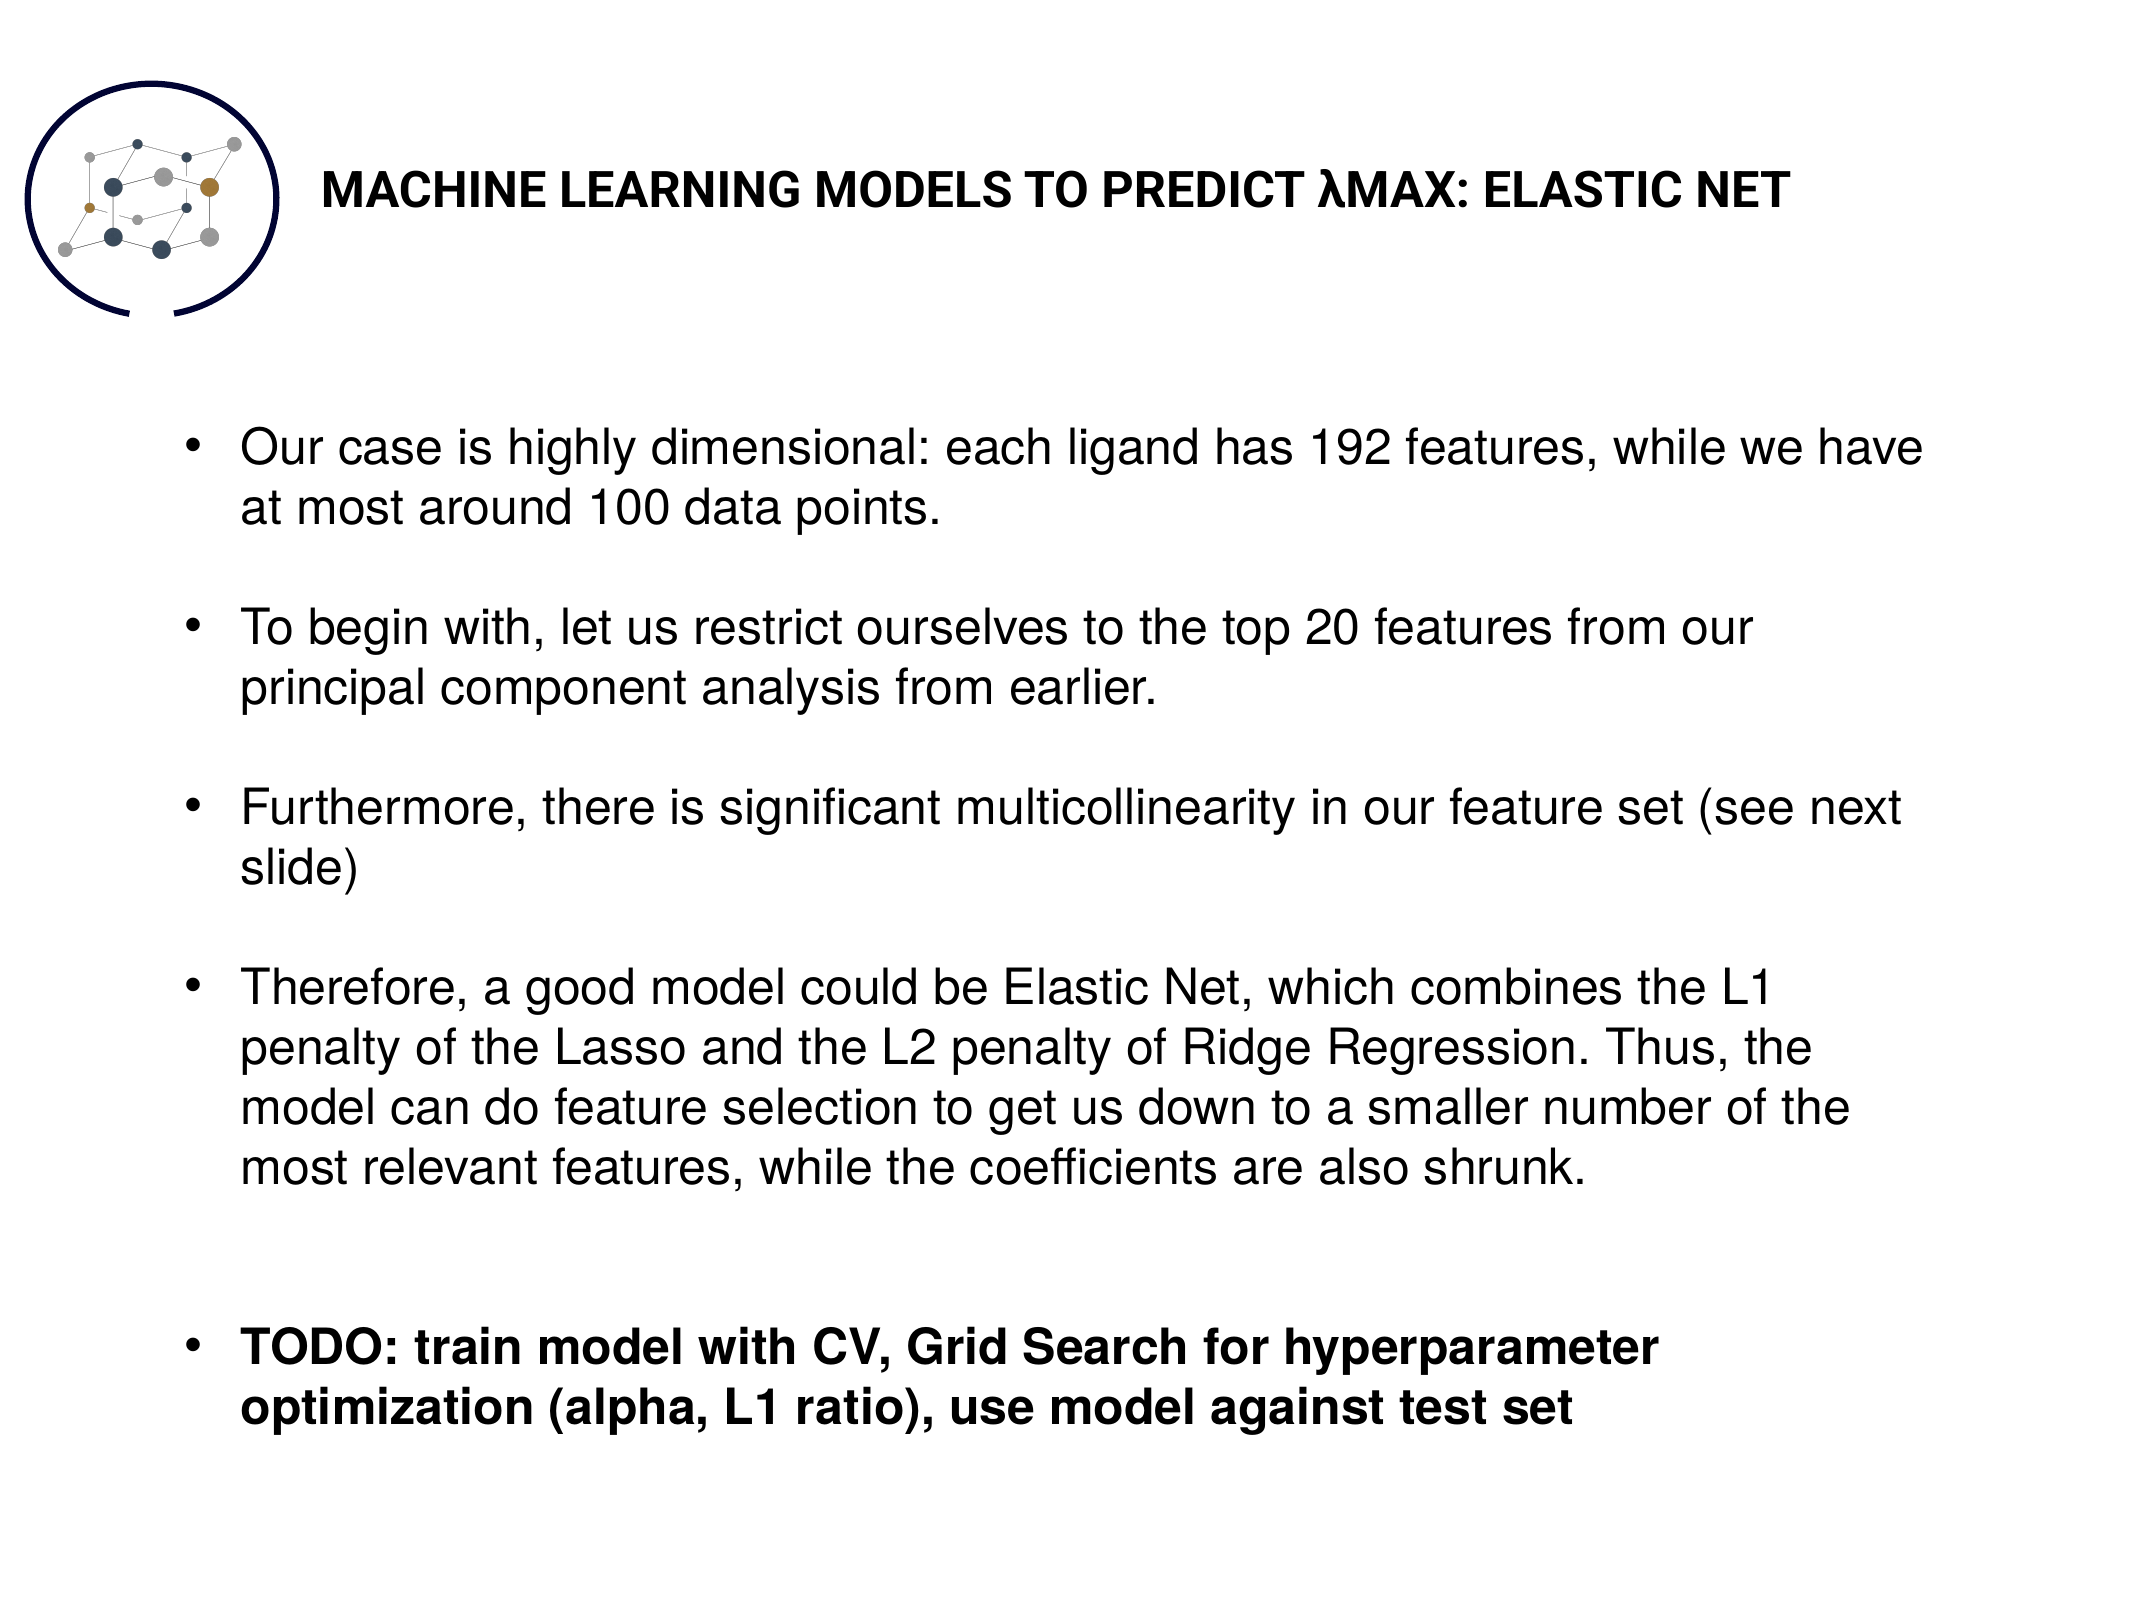

MACHINE LEARNING MODELS TO PREDICT λMAX: ELASTIC NET
Our case is highly dimensional: each ligand has 192 features, while we have at most around 100 data points.

To begin with, let us restrict ourselves to the top 20 features from our principal component analysis from earlier.

Furthermore, there is significant multicollinearity in our feature set (see next slide)

Therefore, a good model could be Elastic Net, which combines the L1 penalty of the Lasso and the L2 penalty of Ridge Regression. Thus, the model can do feature selection to get us down to a smaller number of the most relevant features, while the coefficients are also shrunk.

TODO: train model with CV, Grid Search for hyperparameter optimization (alpha, L1 ratio), use model against test set